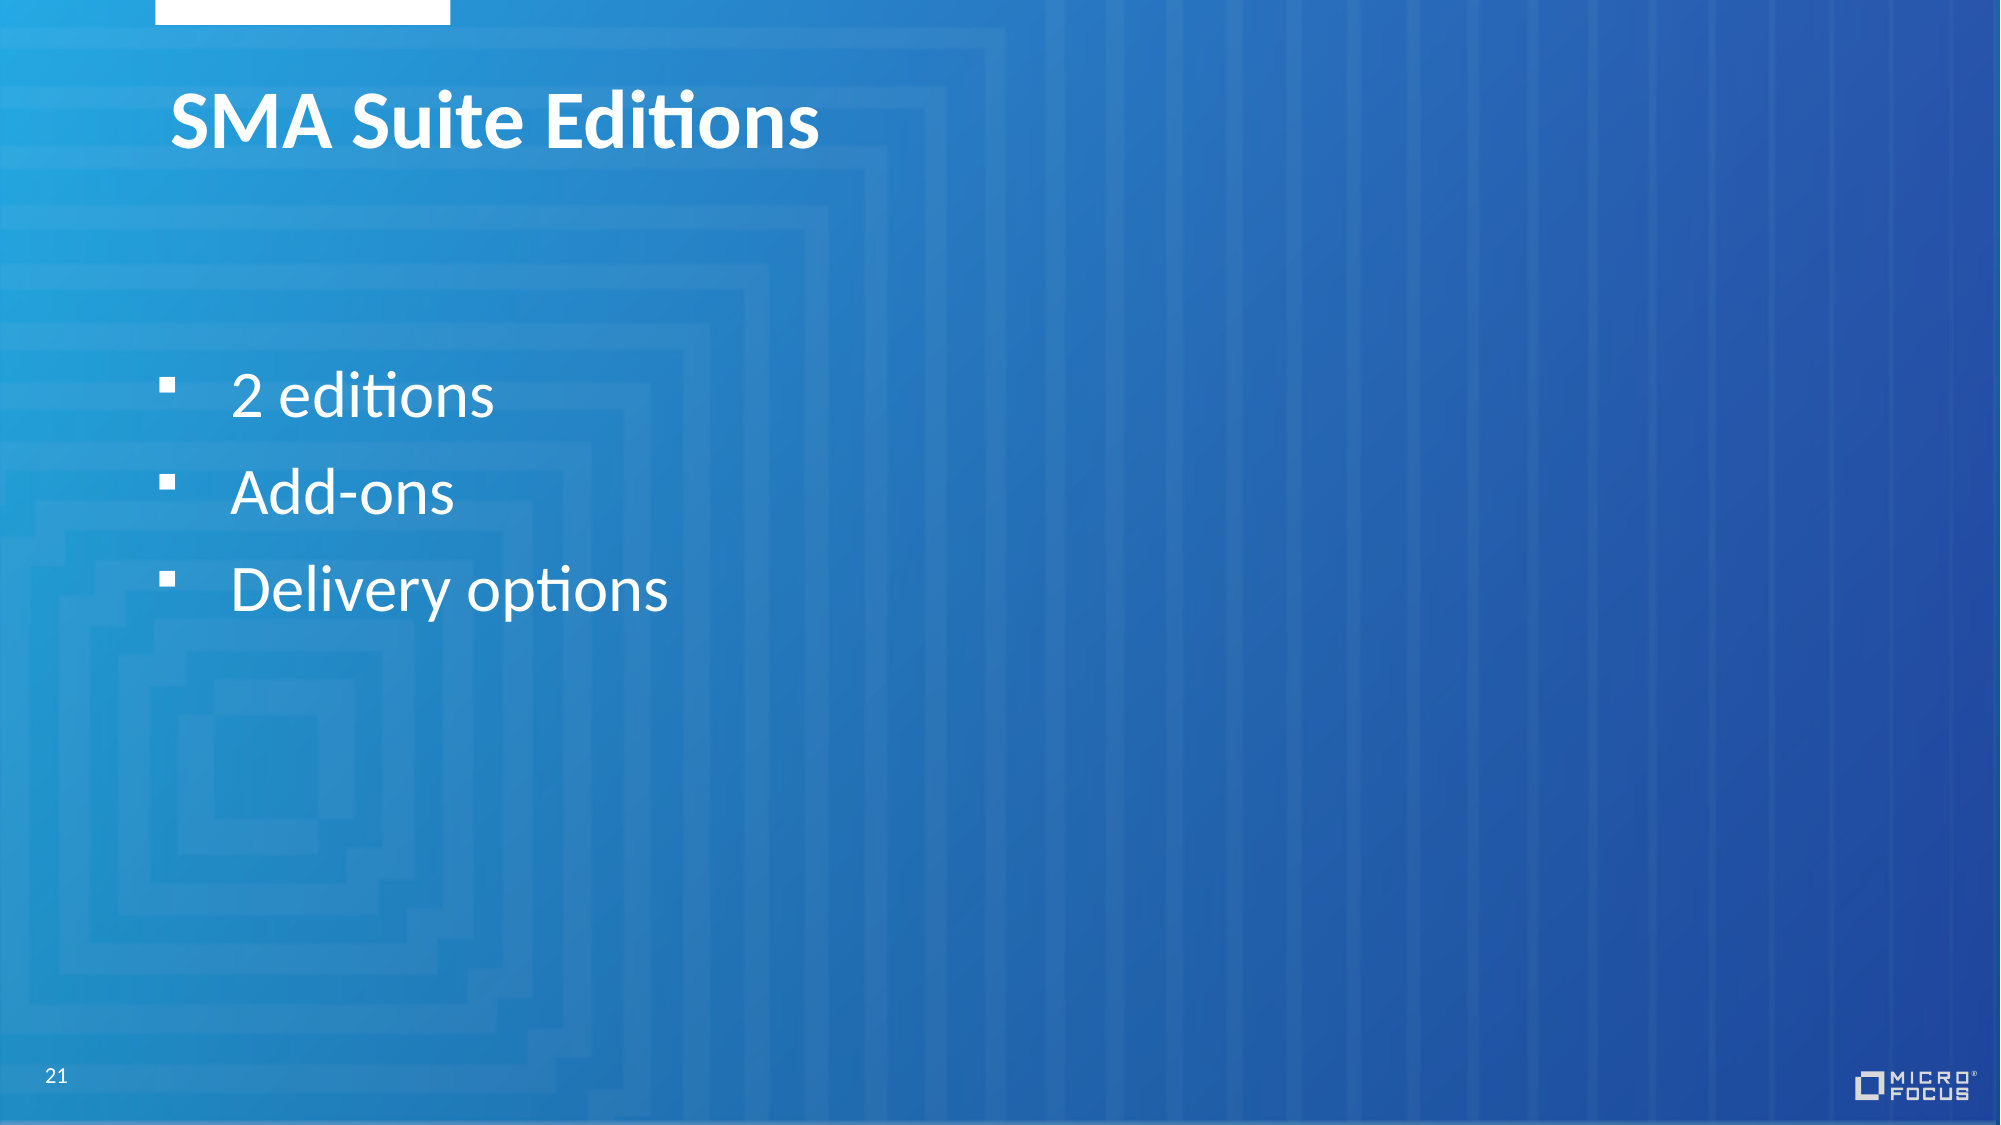

# SMA Suite Editions
2 editions
Add-ons
Delivery options
21